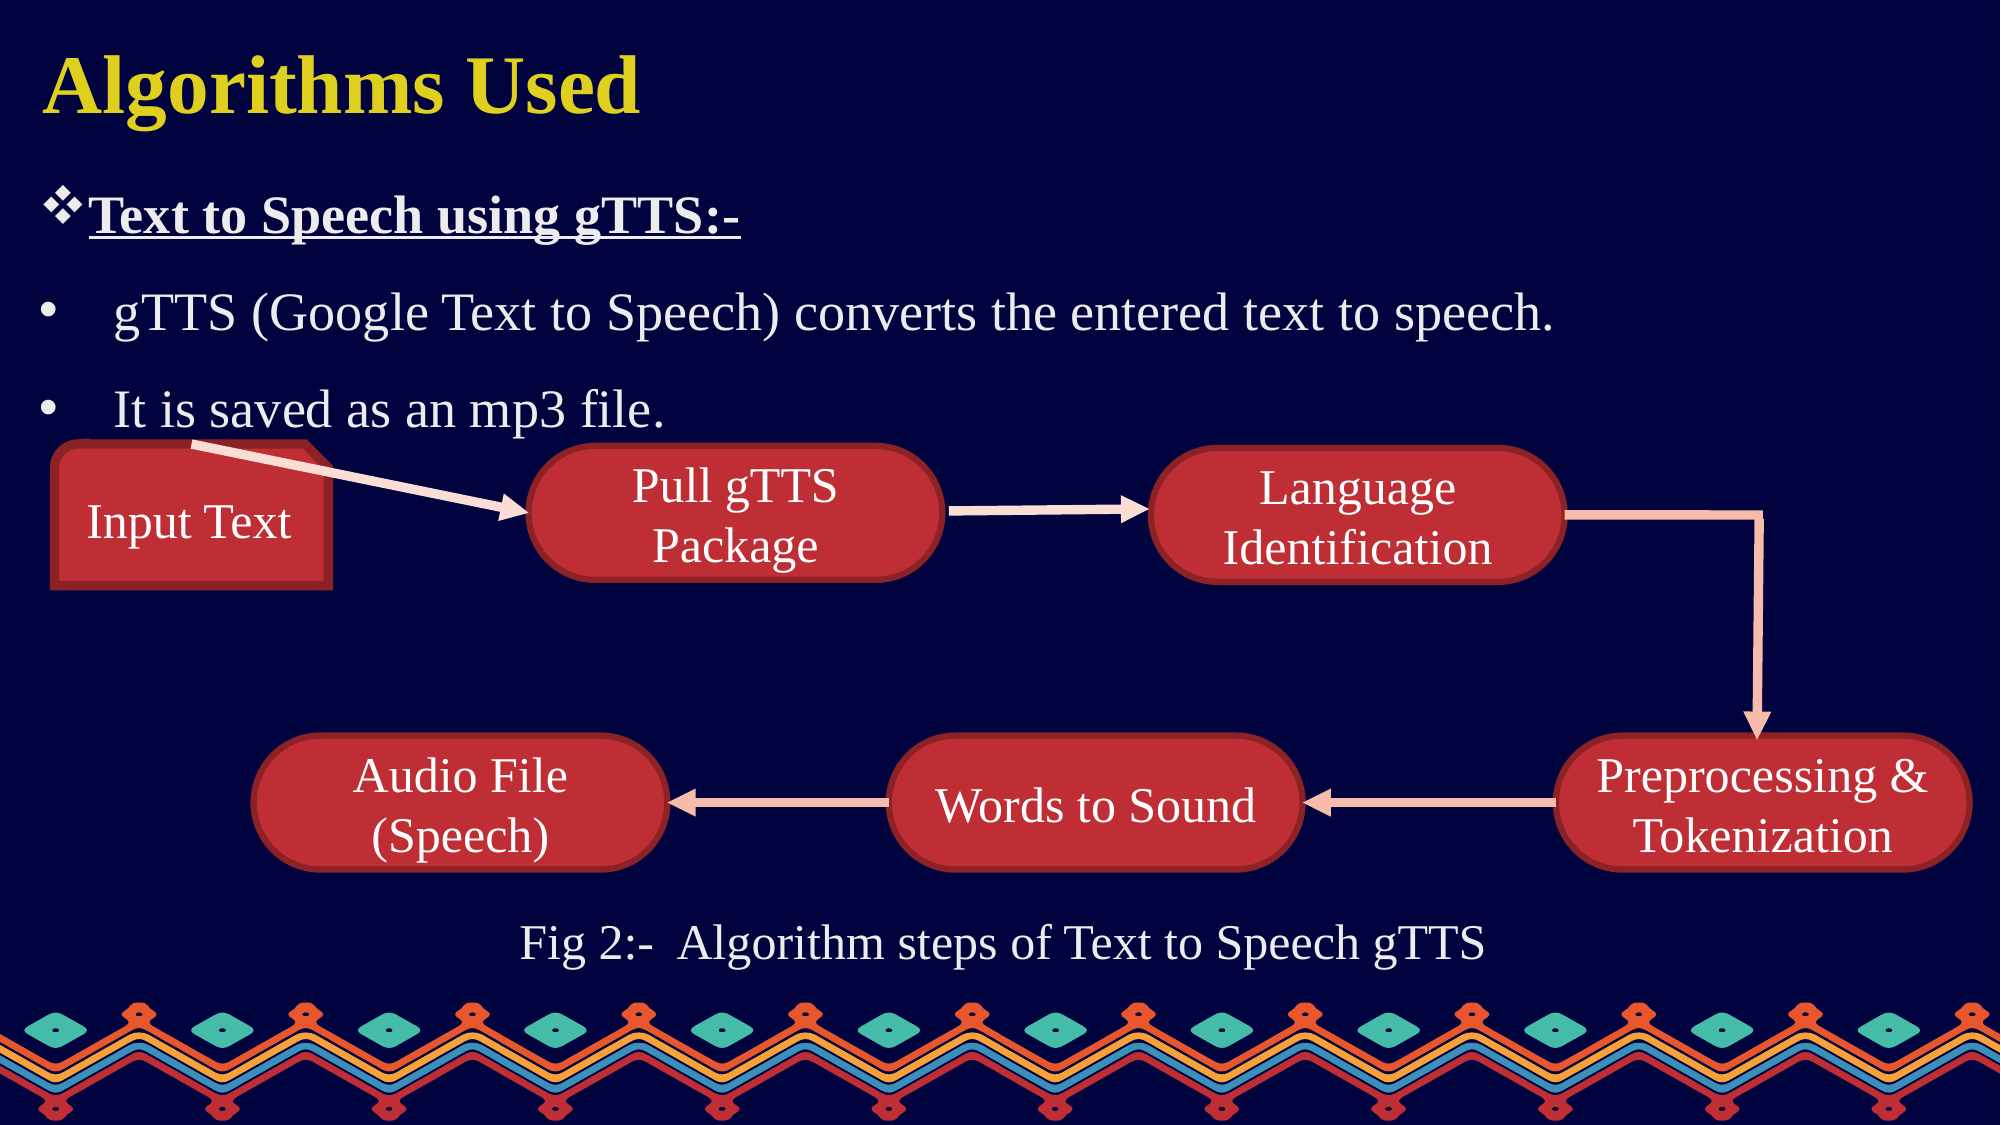

Algorithms Used
Text to Speech using gTTS:-
gTTS (Google Text to Speech) converts the entered text to speech.
It is saved as an mp3 file.

Input Text
Pull gTTS Package
Language Identification
Audio File (Speech)
Words to Sound
Preprocessing & Tokenization
 Fig 2:-  Algorithm steps of Text to Speech gTTS